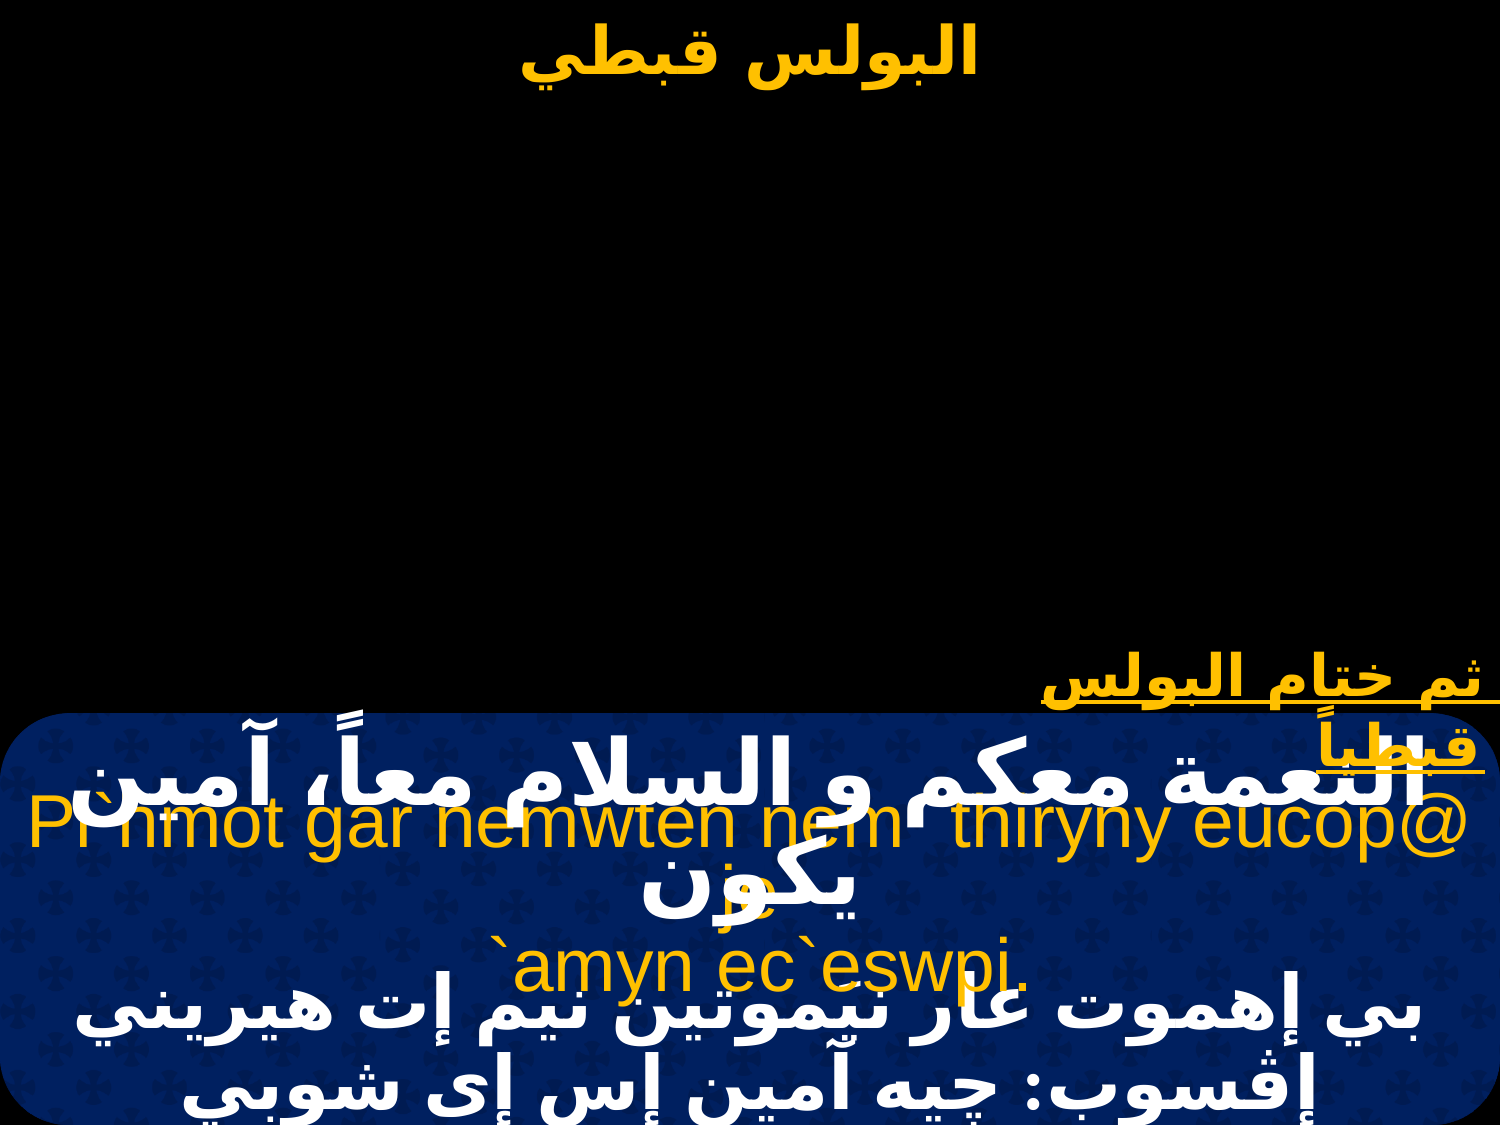

#
ثم ختام البولس قبطياً
النعمة معكم و السلام معاً، آمين يكون
Pi`hmot gar nemwten nem `thiryny eucop@ je
 `amyn ec`eswpi.
بي إهموت غار نيَموتين نيم إت هيريني إڤسوب: چيه آمين إس إى شوبي